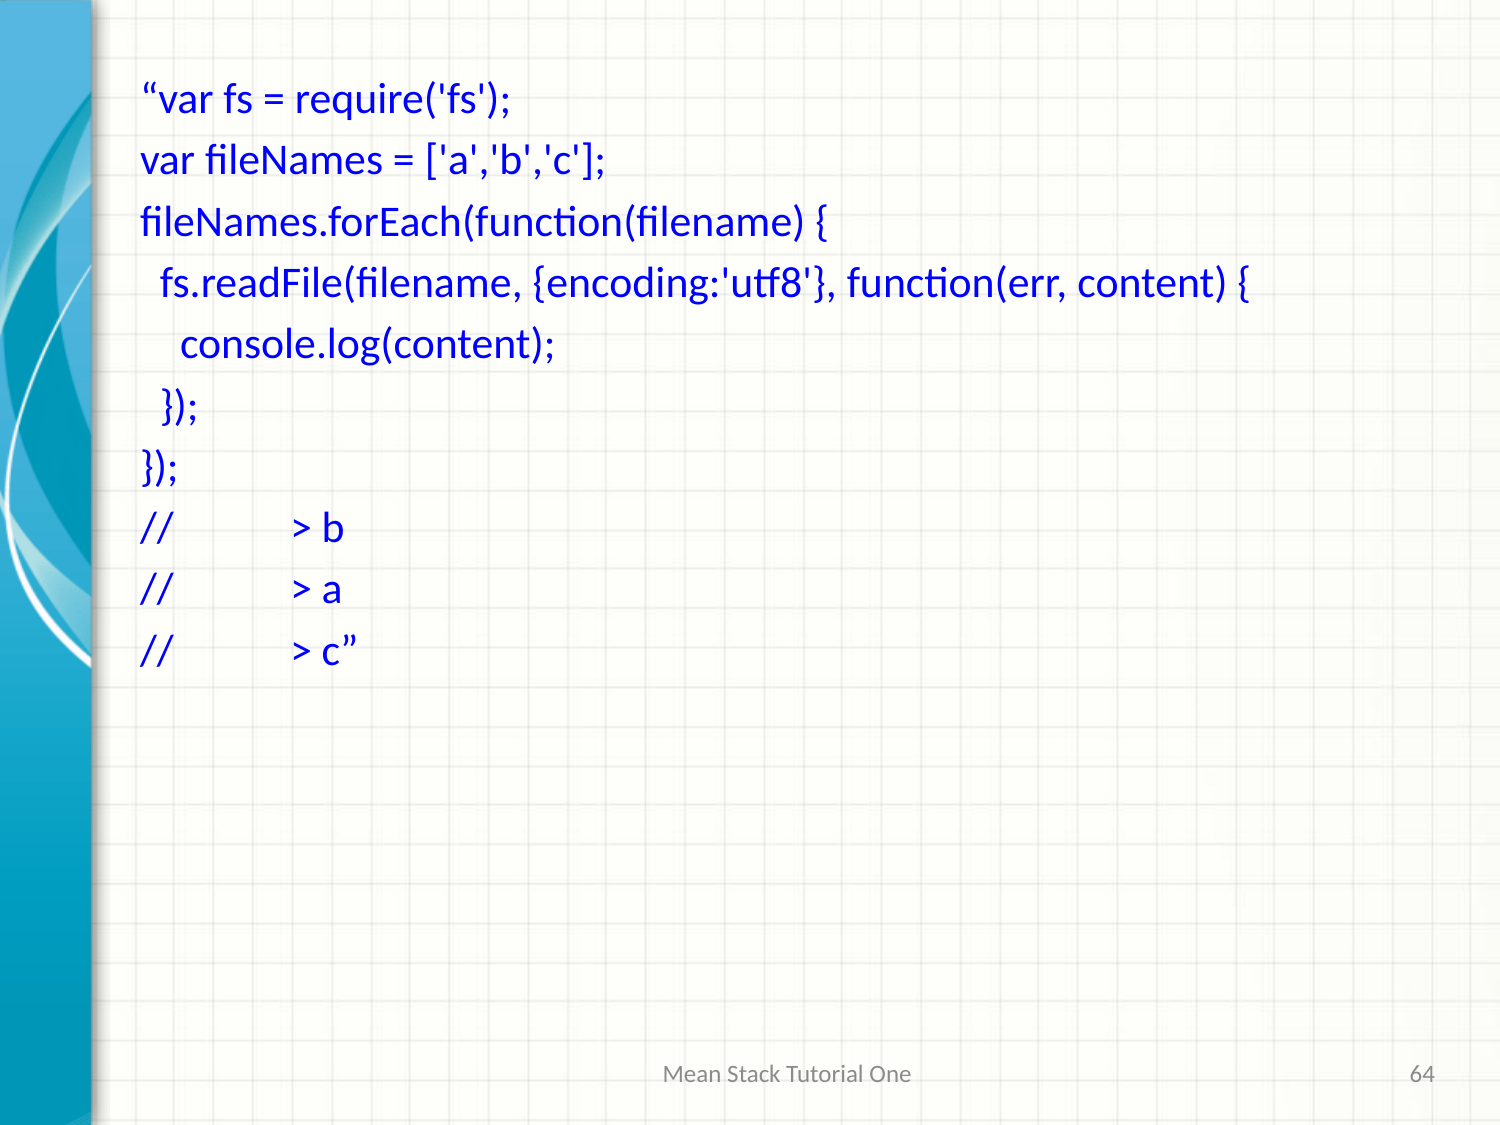

“var fs = require('fs');
var fileNames = ['a','b','c'];
fileNames.forEach(function(filename) {
  fs.readFile(filename, {encoding:'utf8'}, function(err, content) {
    console.log(content);
  });
});
//	> b
//	> a
//	> c”

Mean Stack Tutorial One
64